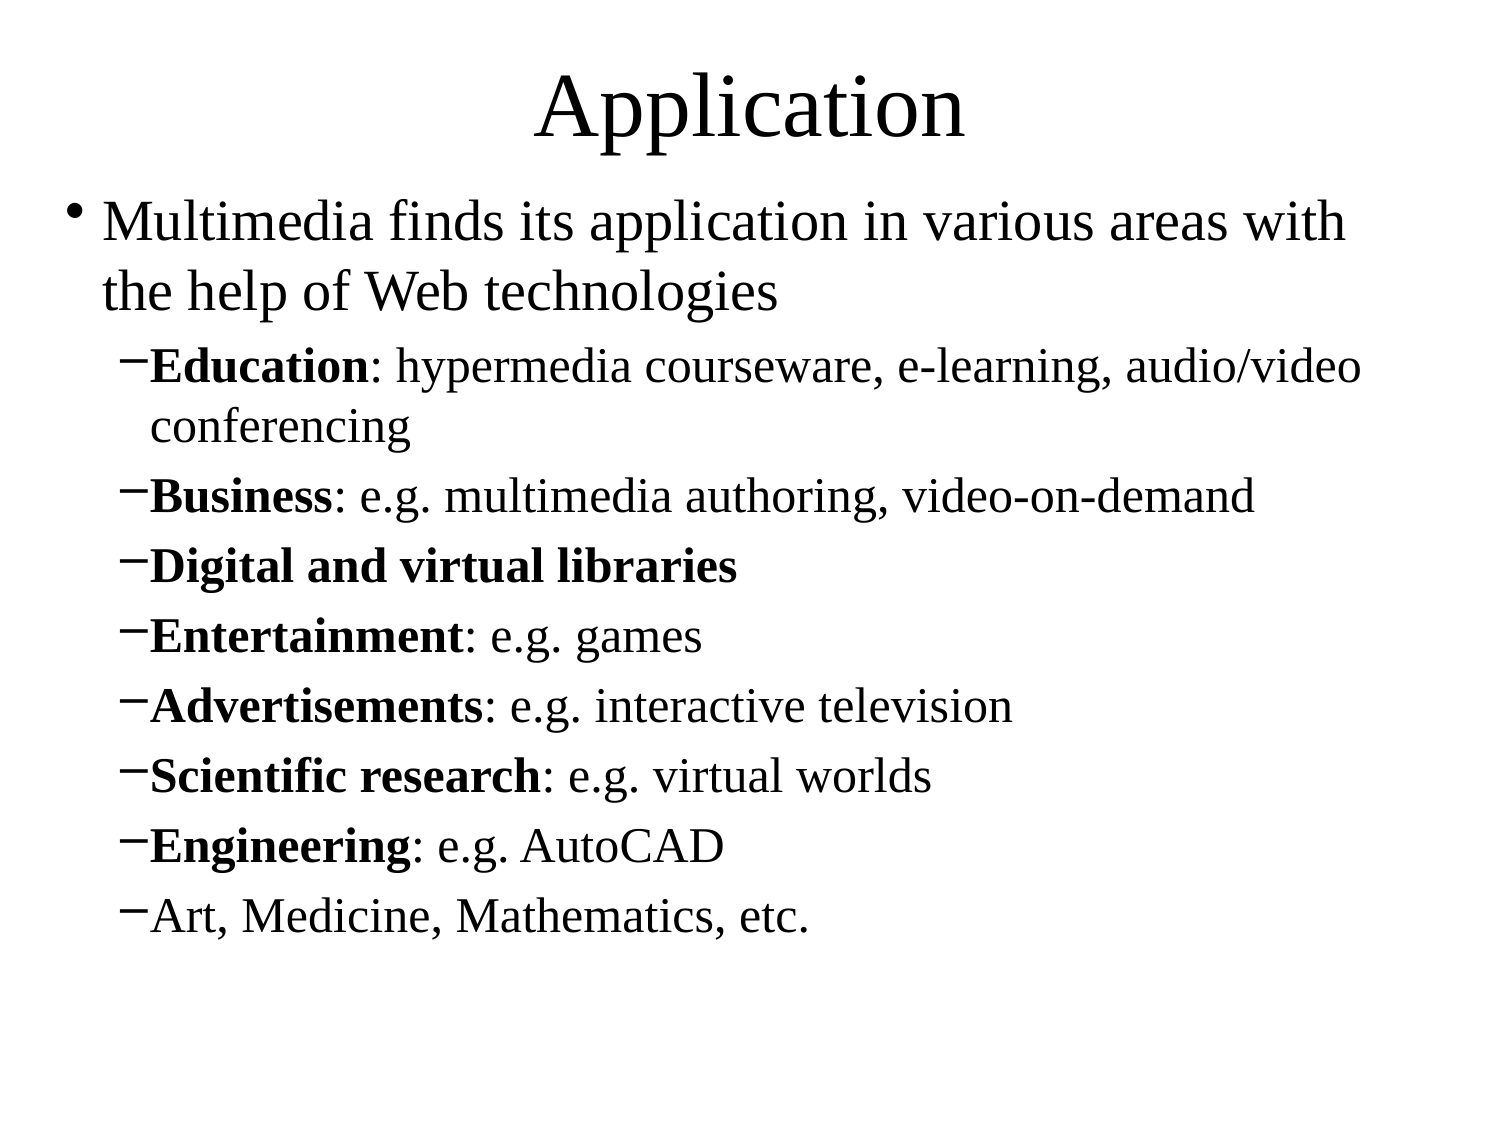

# Application
Multimedia finds its application in various areas with the help of Web technologies
Education: hypermedia courseware, e-learning, audio/video conferencing
Business: e.g. multimedia authoring, video-on-demand
Digital and virtual libraries
Entertainment: e.g. games
Advertisements: e.g. interactive television
Scientific research: e.g. virtual worlds
Engineering: e.g. AutoCAD
Art, Medicine, Mathematics, etc.

10